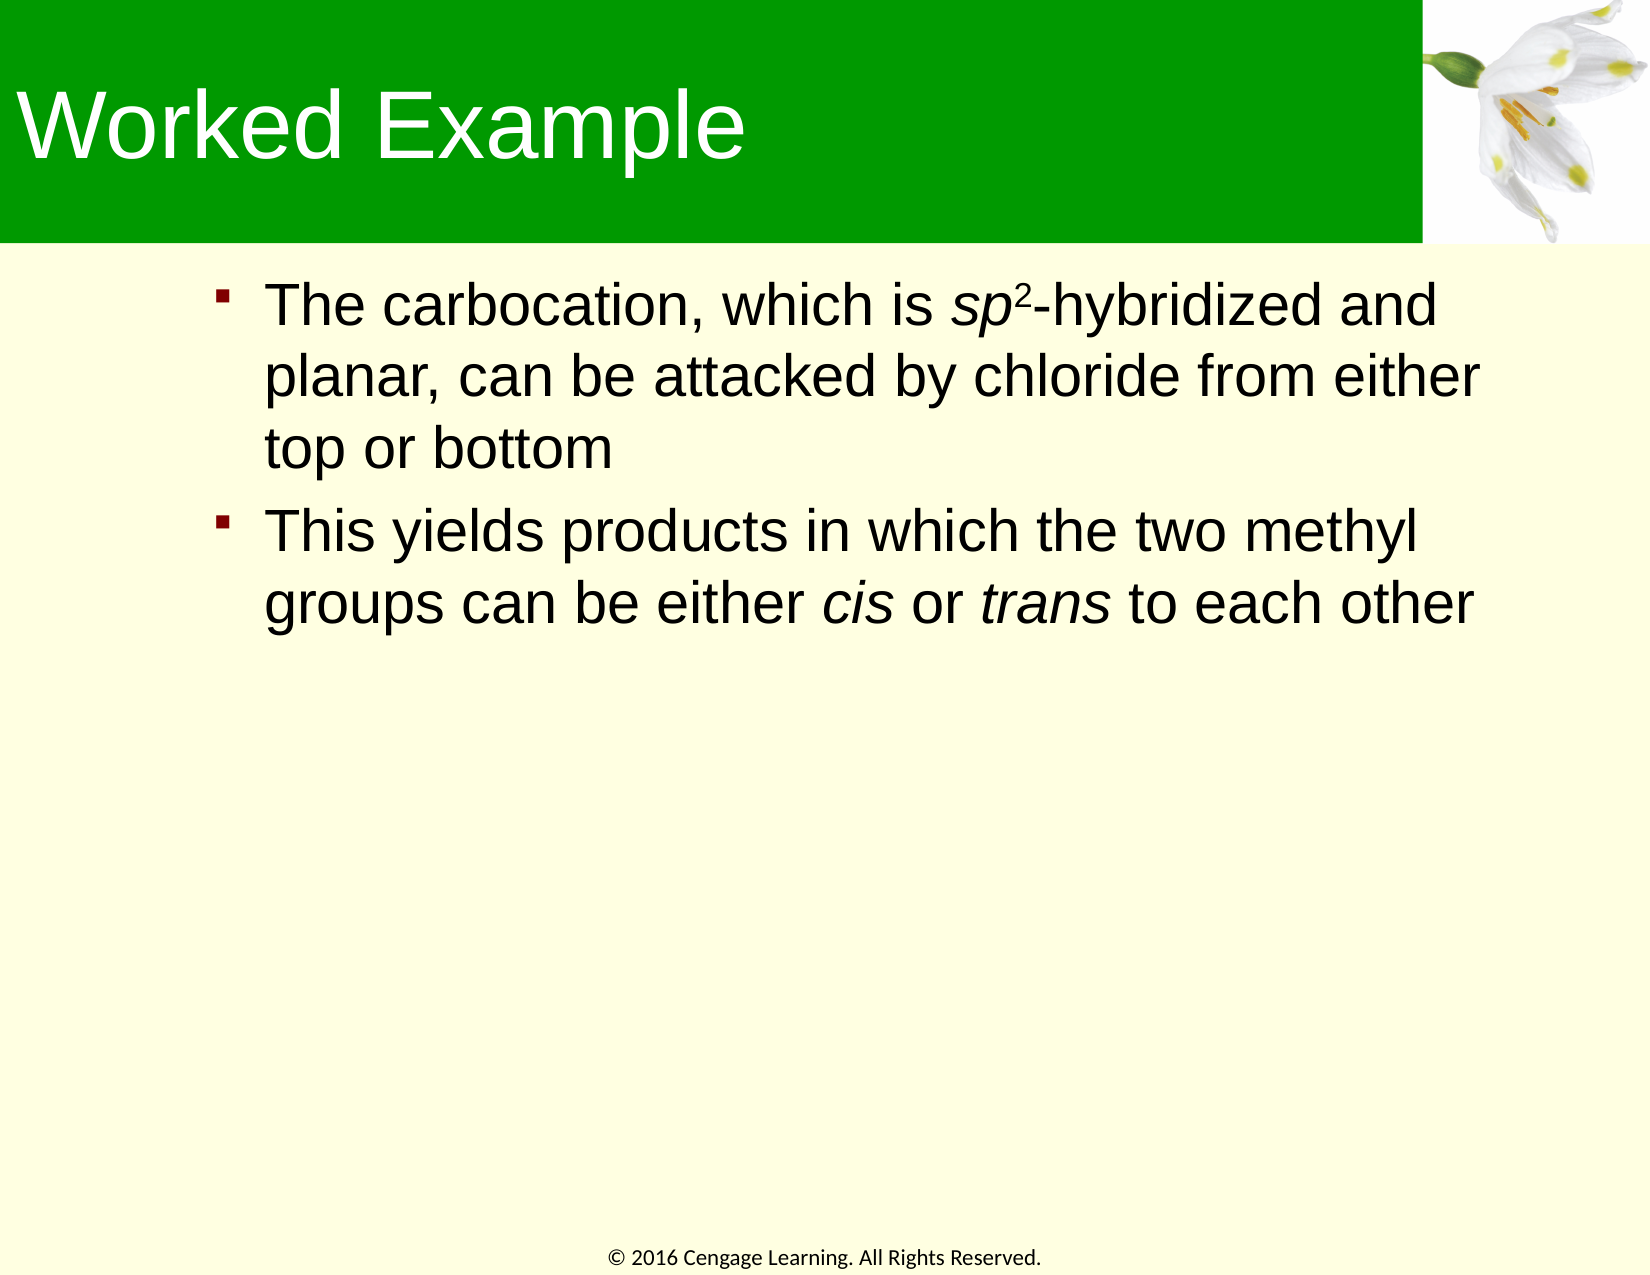

# Worked Example
The carbocation, which is sp2-hybridized and planar, can be attacked by chloride from either top or bottom
This yields products in which the two methyl groups can be either cis or trans to each other